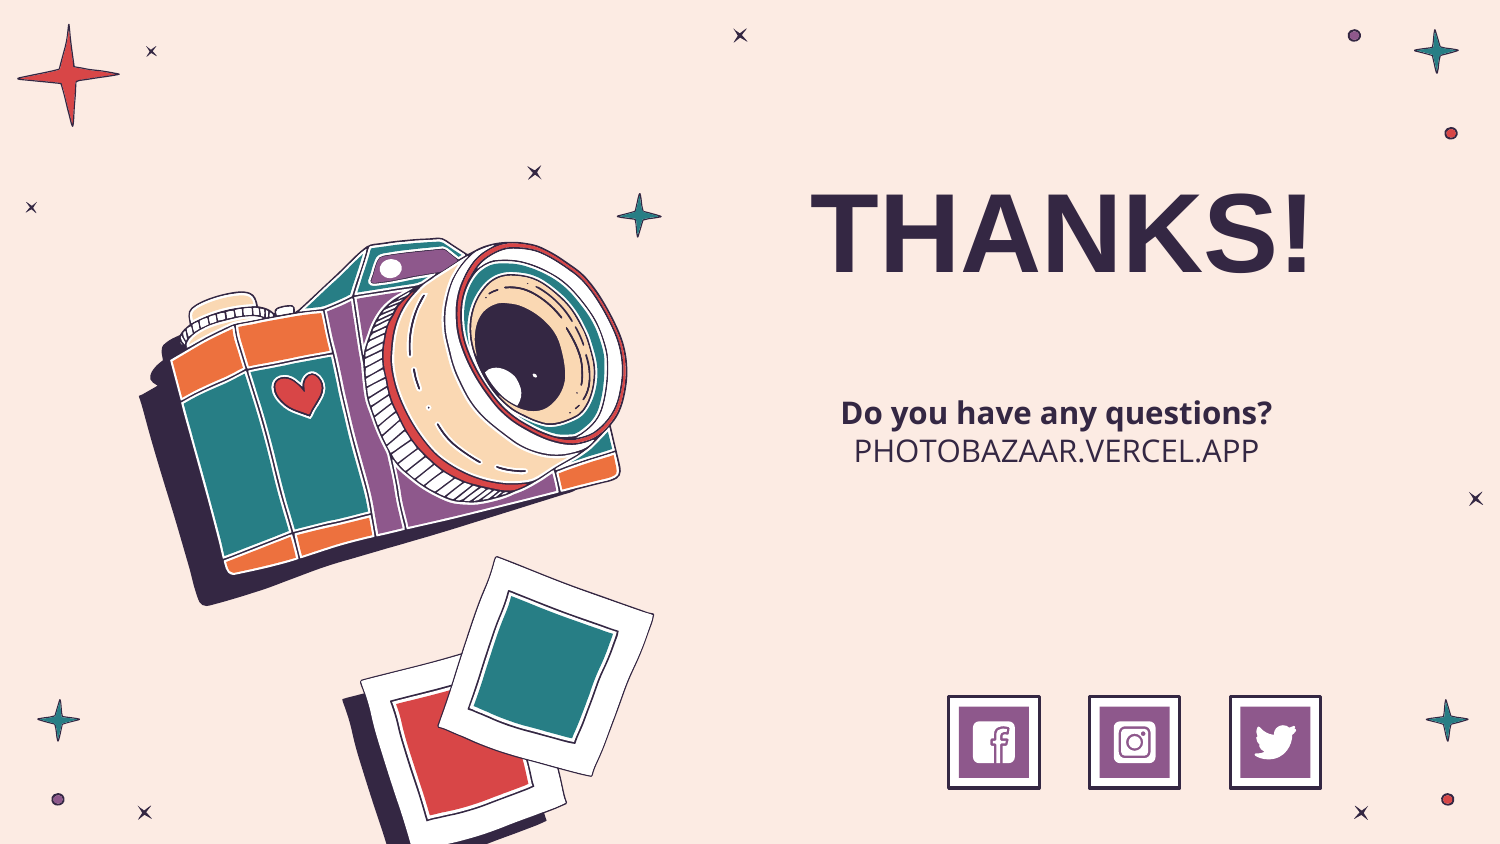

# THANKS!

Do you have any questions?
PHOTOBAZAAR.VERCEL.APP